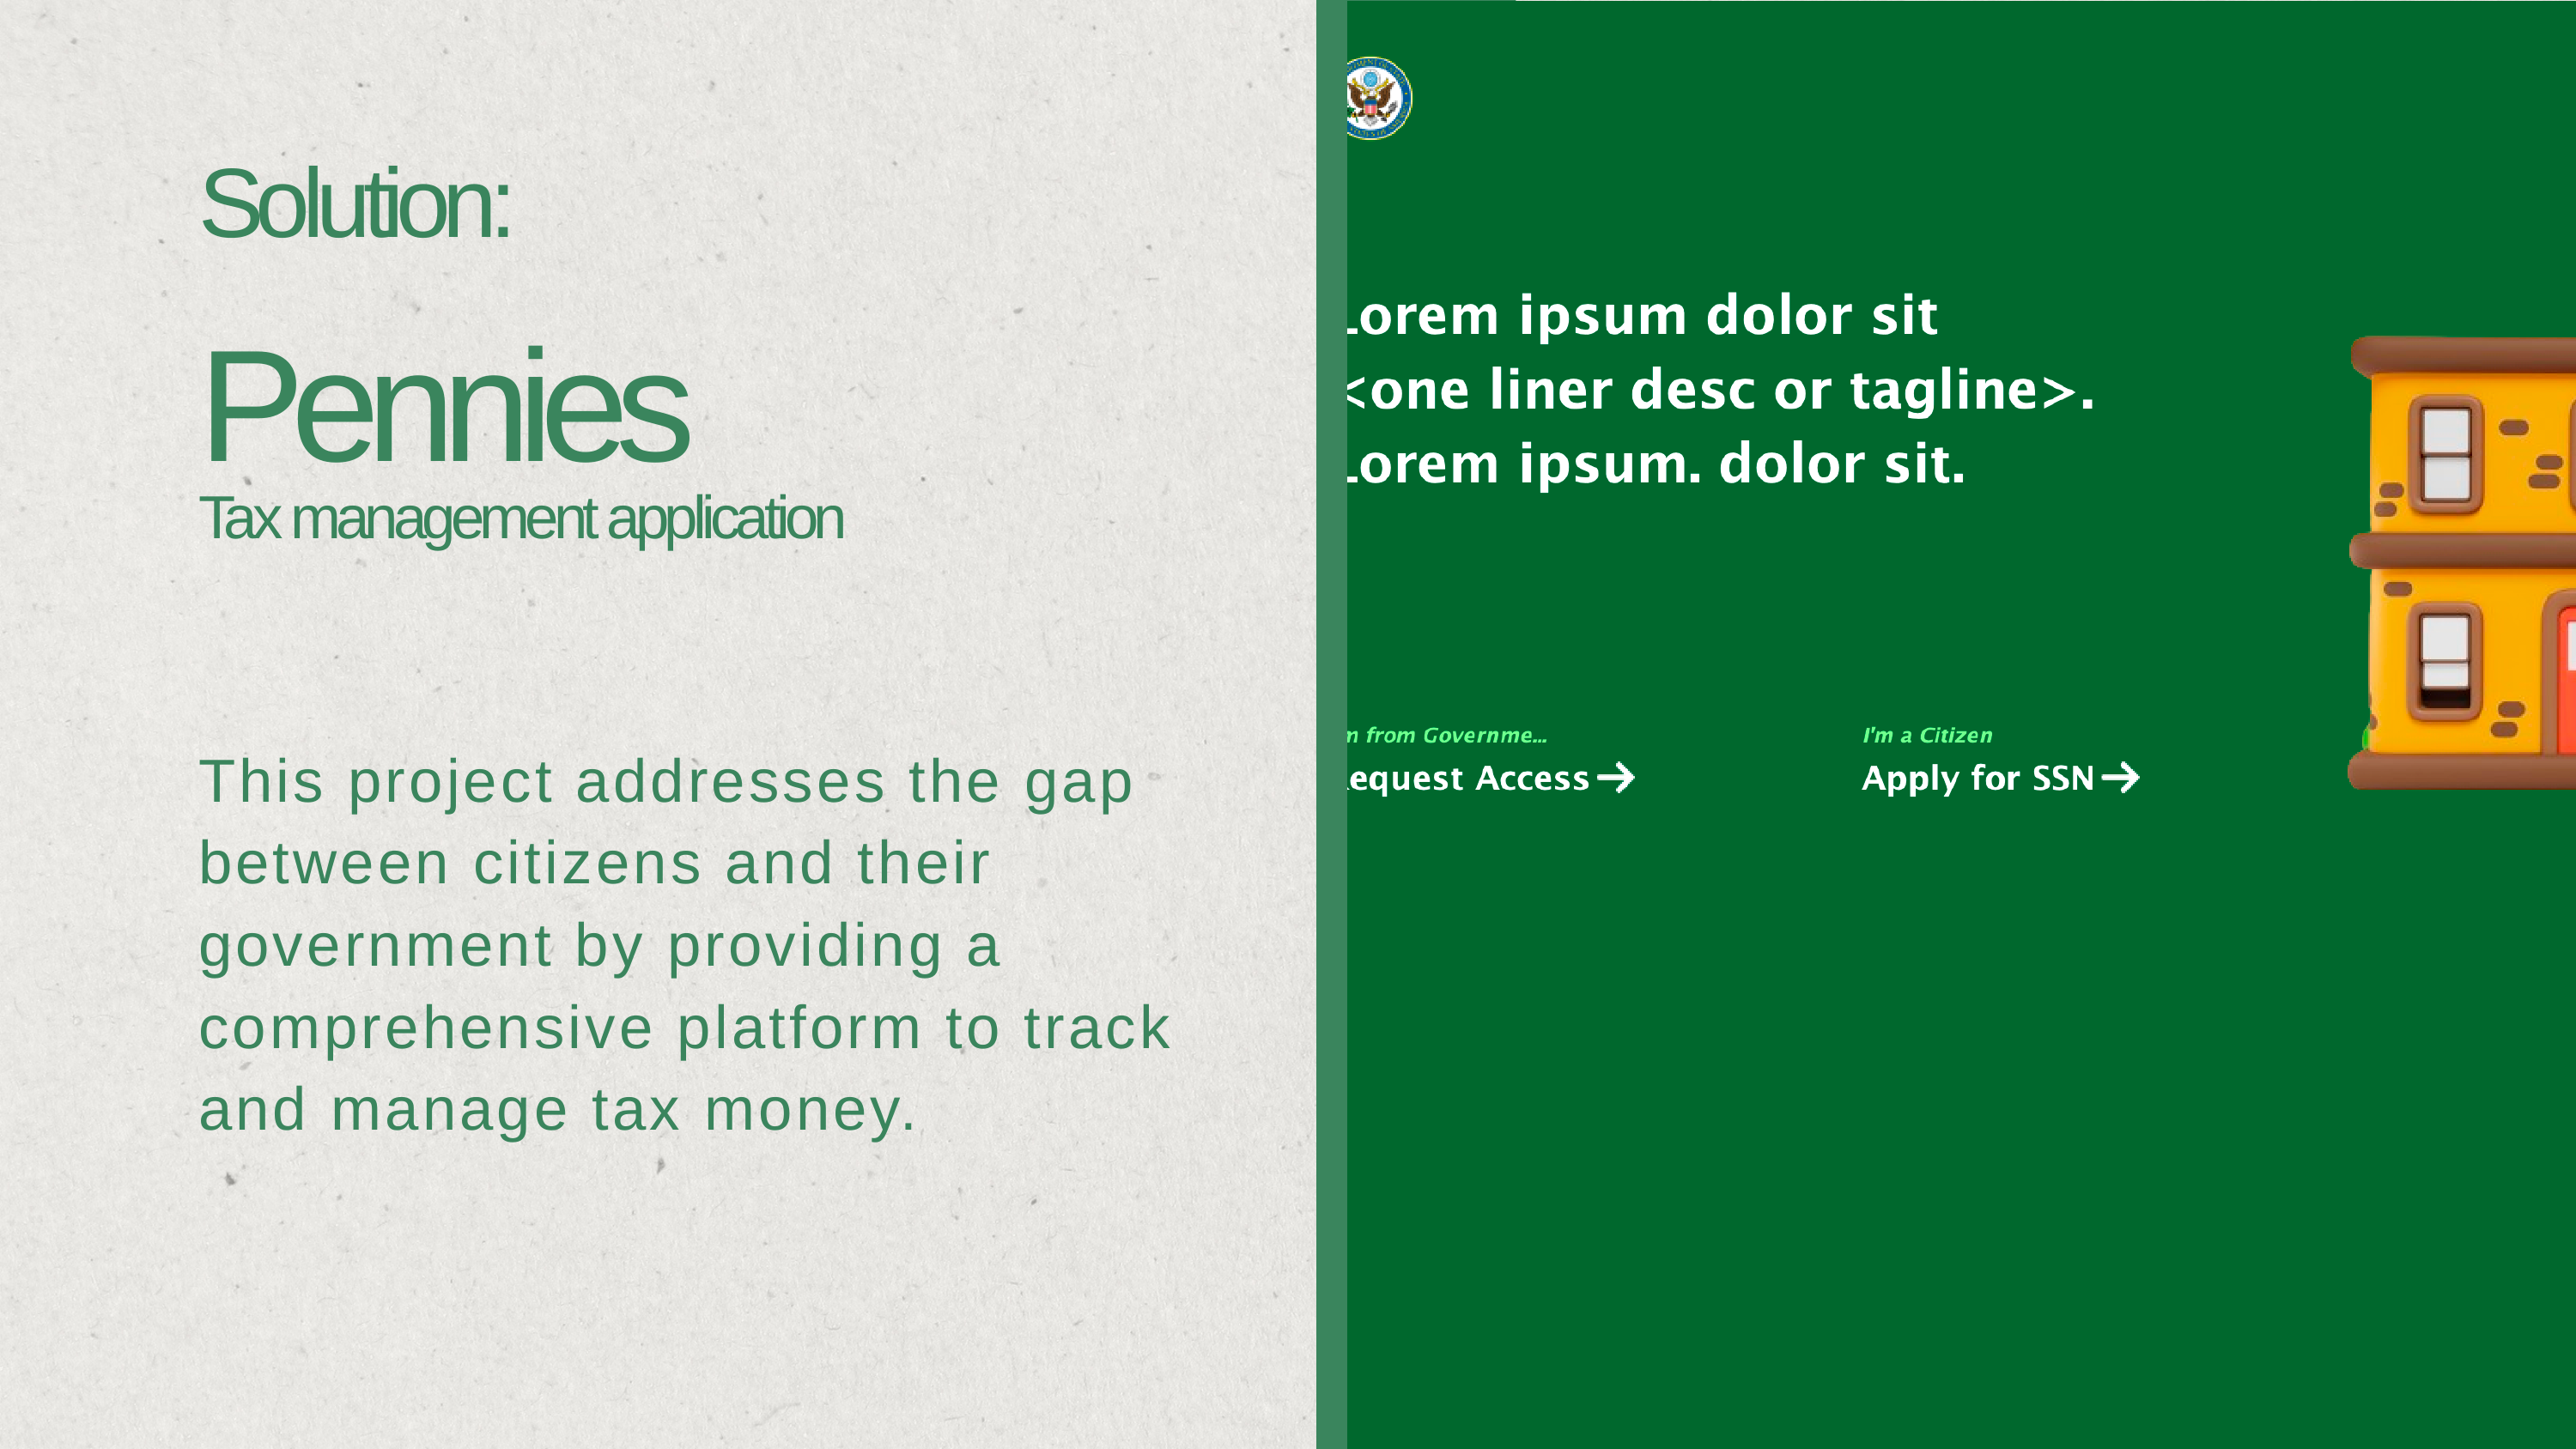

Solution:
Pennies
Tax management application
This project addresses the gap between citizens and their government by providing a comprehensive platform to track and manage tax money.